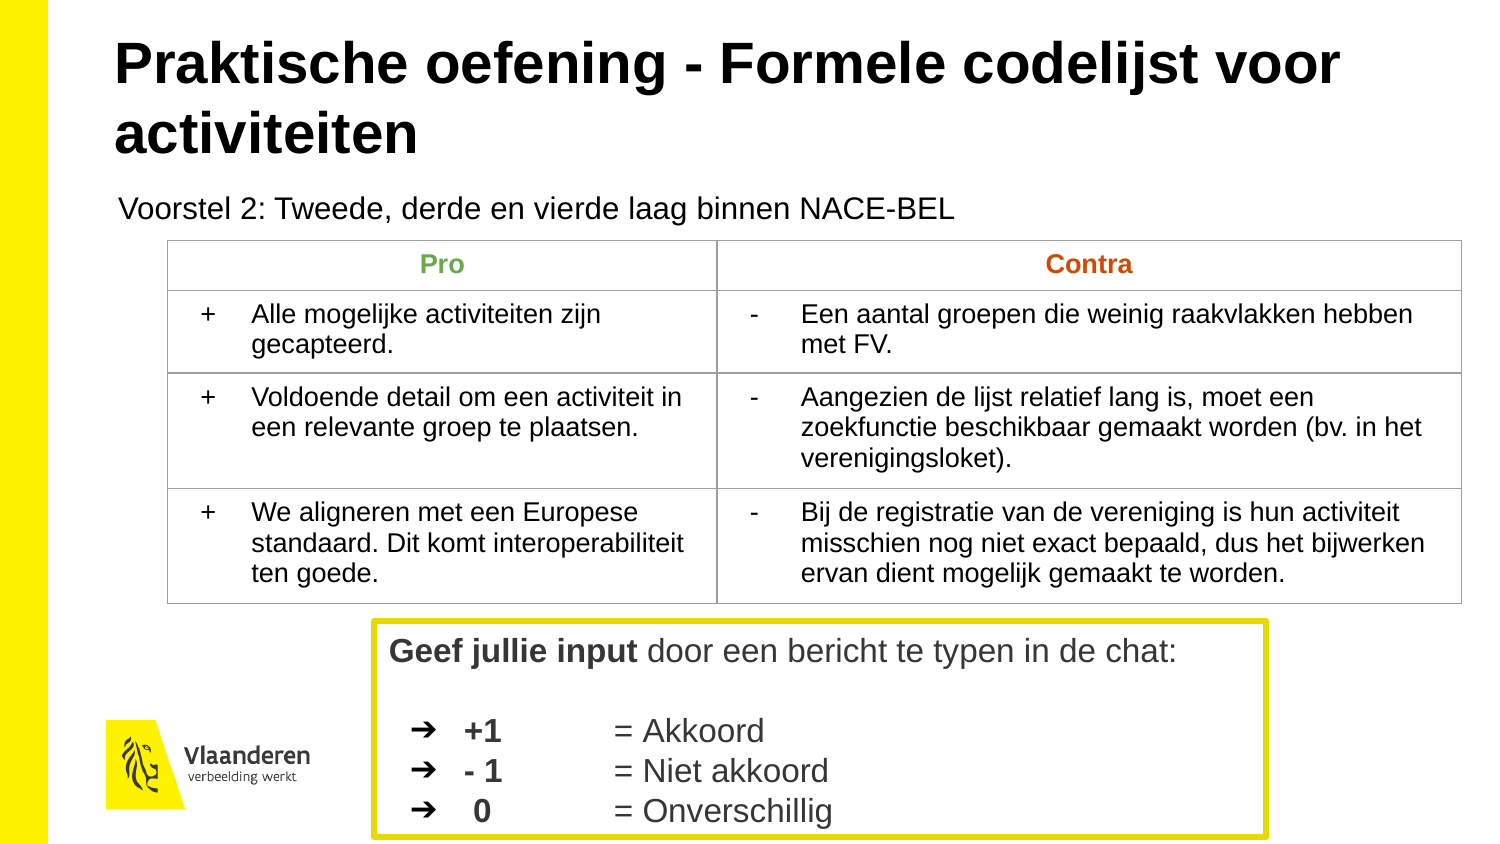

Praktische oefening - Formele codelijst voor activiteiten
Voorstel 2: Tweede, derde en vierde laag binnen NACE-BEL
| Pro | Contra |
| --- | --- |
| Alle mogelijke activiteiten zijn gecapteerd. | Een aantal groepen die weinig raakvlakken hebben met FV. |
| Voldoende detail om een activiteit in een relevante groep te plaatsen. | Aangezien de lijst relatief lang is, moet een zoekfunctie beschikbaar gemaakt worden (bv. in het verenigingsloket). |
| We aligneren met een Europese standaard. Dit komt interoperabiliteit ten goede. | Bij de registratie van de vereniging is hun activiteit misschien nog niet exact bepaald, dus het bijwerken ervan dient mogelijk gemaakt te worden. |
Geef jullie input door een bericht te typen in de chat:

+1 	= Akkoord
- 1	= Niet akkoord
 0 	= Onverschillig